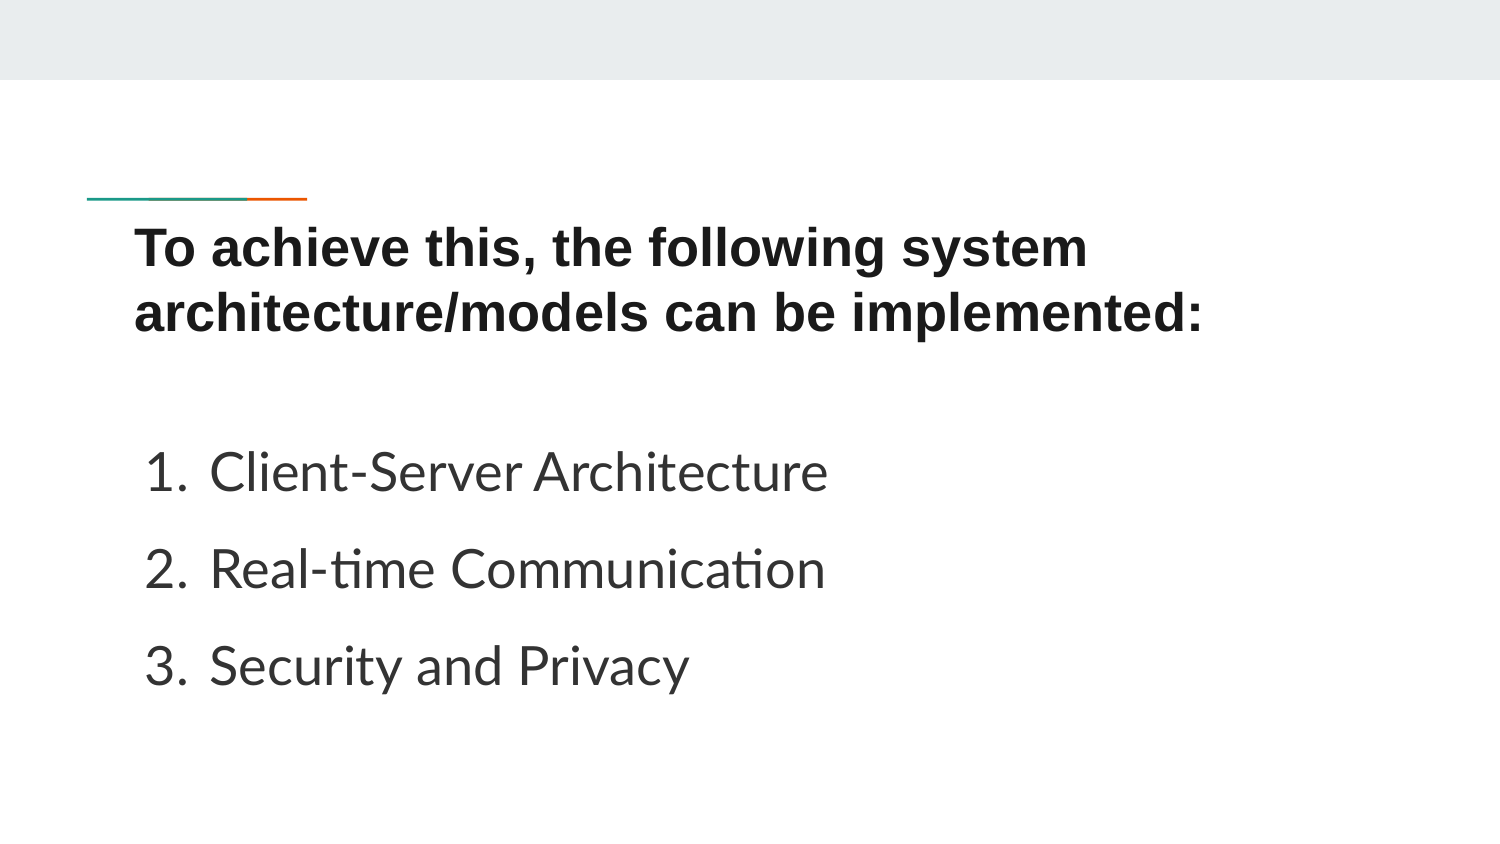

# To achieve this, the following system architecture/models can be implemented:
Client-Server Architecture
Real-time Communication
Security and Privacy